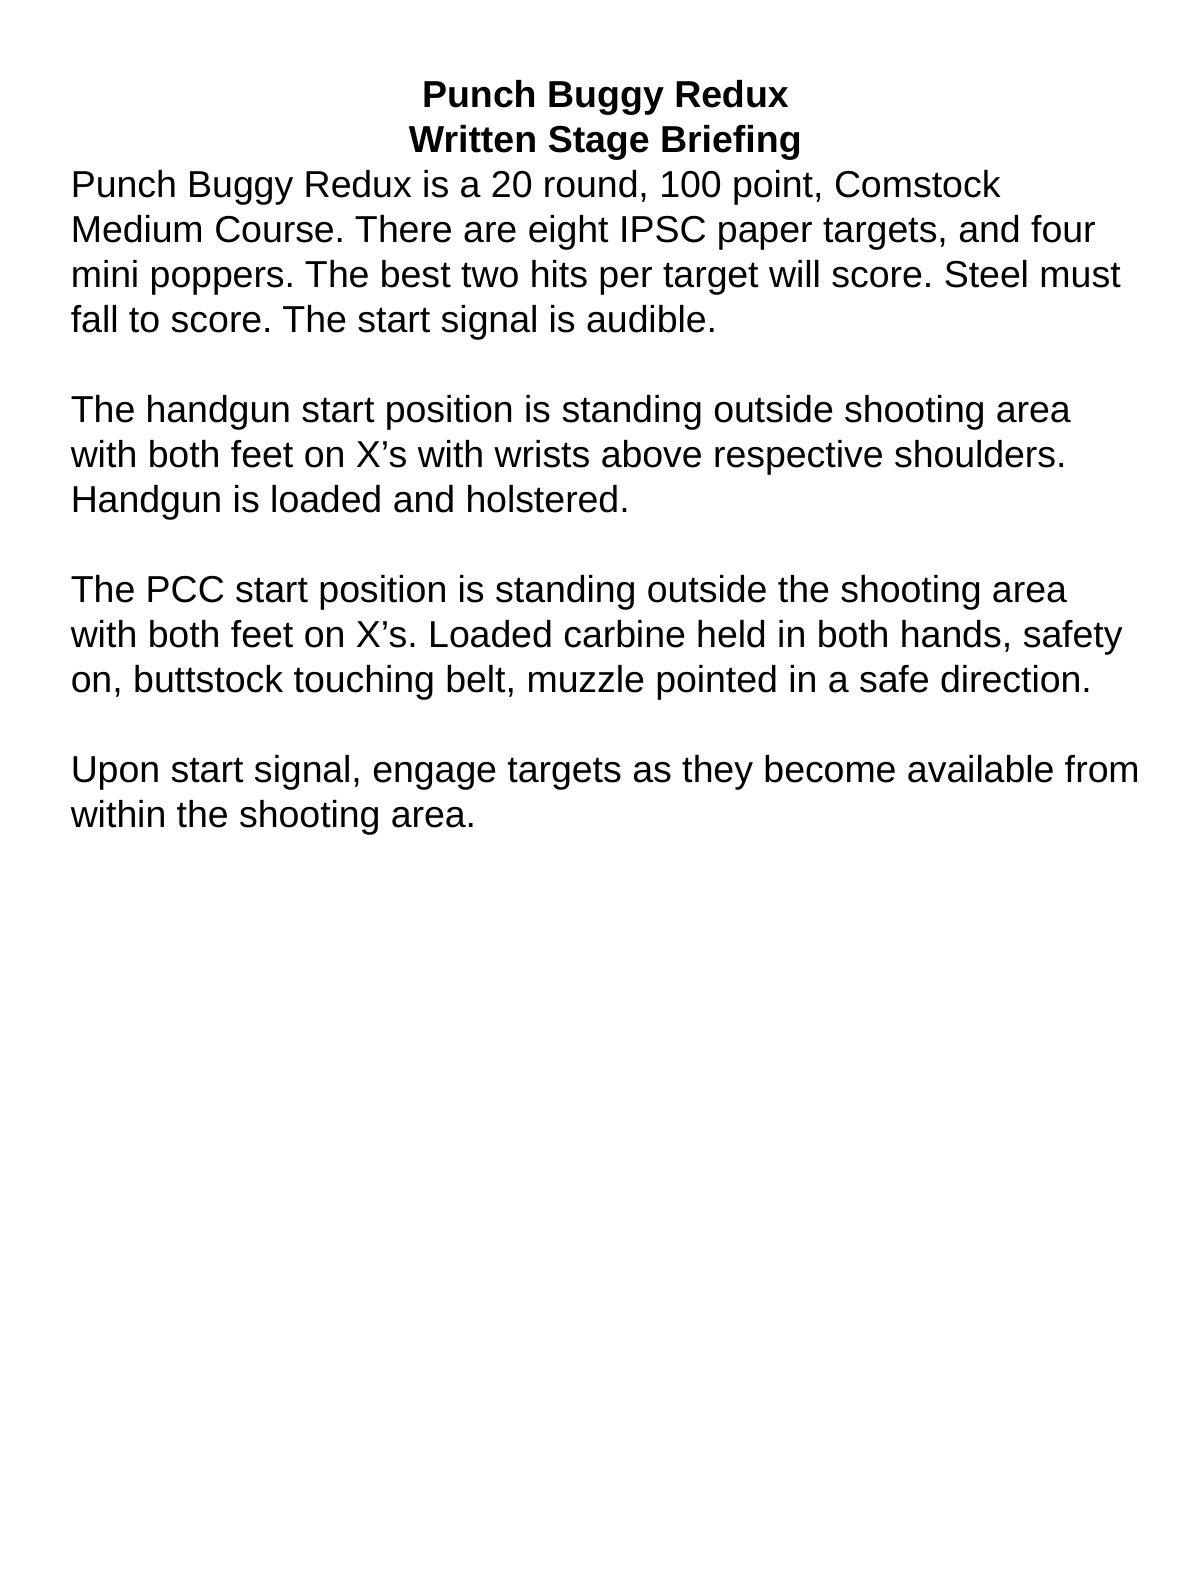

Punch Buggy Redux
Written Stage Briefing
Punch Buggy Redux is a 20 round, 100 point, Comstock Medium Course. There are eight IPSC paper targets, and four mini poppers. The best two hits per target will score. Steel must fall to score. The start signal is audible.

The handgun start position is standing outside shooting area with both feet on X’s with wrists above respective shoulders. Handgun is loaded and holstered.

The PCC start position is standing outside the shooting area with both feet on X’s. Loaded carbine held in both hands, safety on, buttstock touching belt, muzzle pointed in a safe direction.

Upon start signal, engage targets as they become available from within the shooting area.